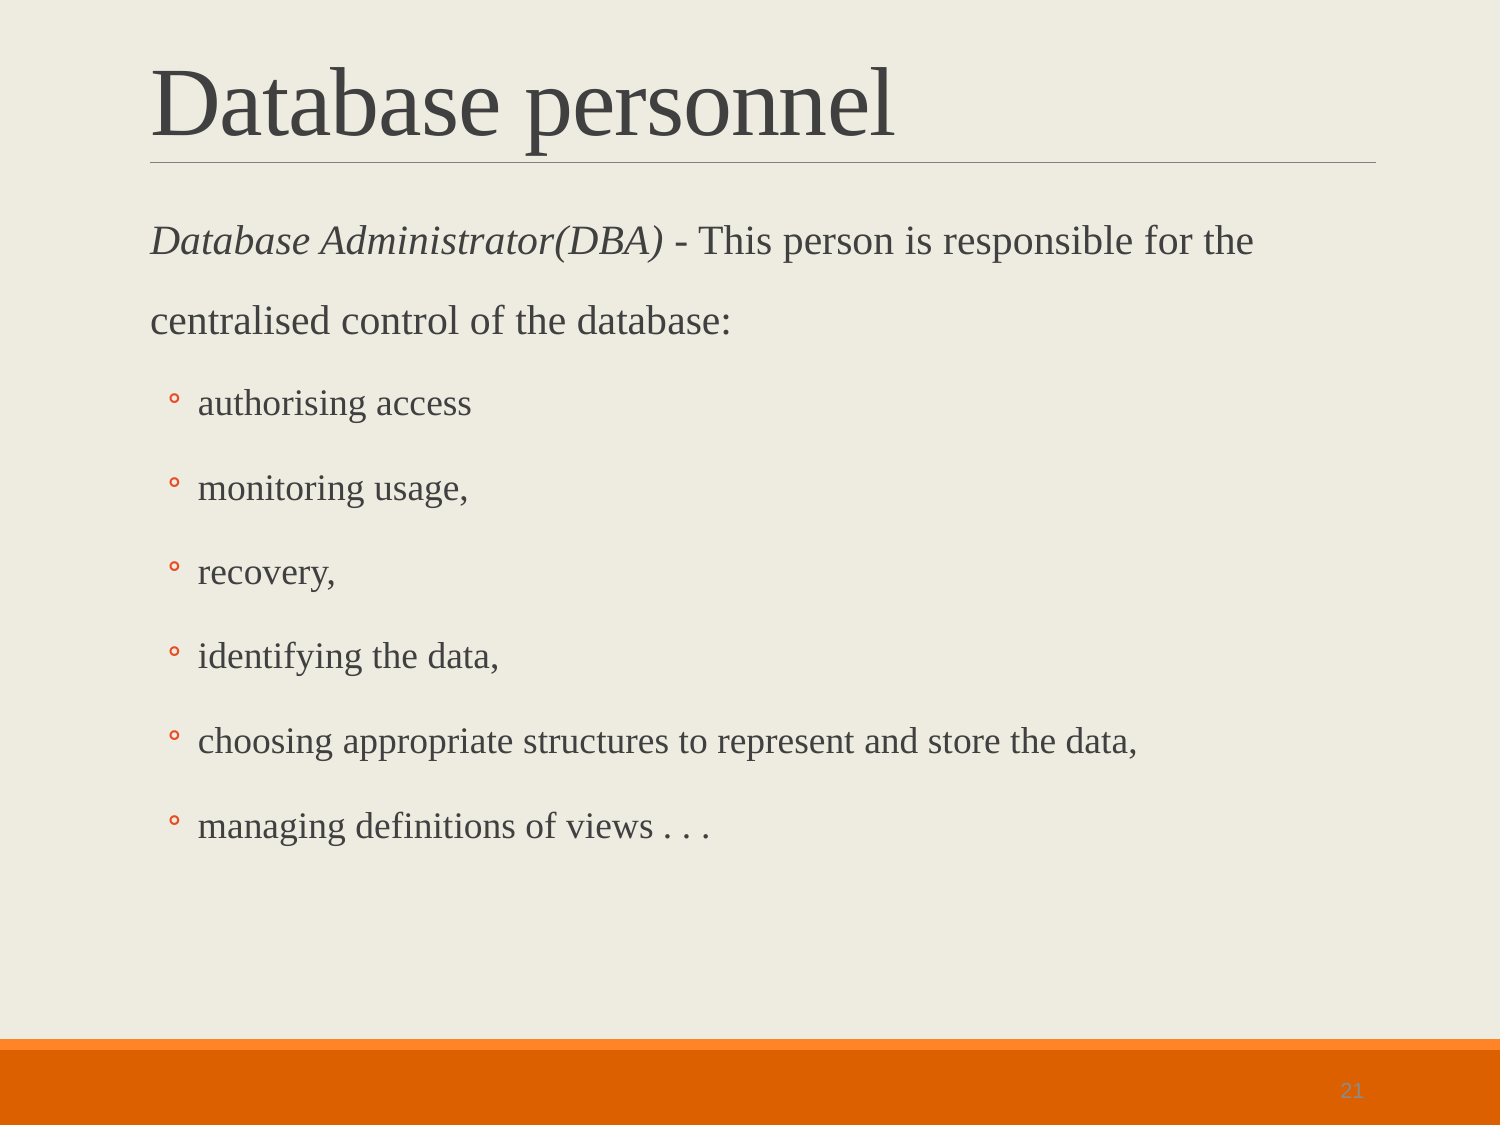

# Database personnel
Database Administrator(DBA) - This person is responsible for the centralised control of the database:
authorising access
monitoring usage,
recovery,
identifying the data,
choosing appropriate structures to represent and store the data,
managing definitions of views . . .
21